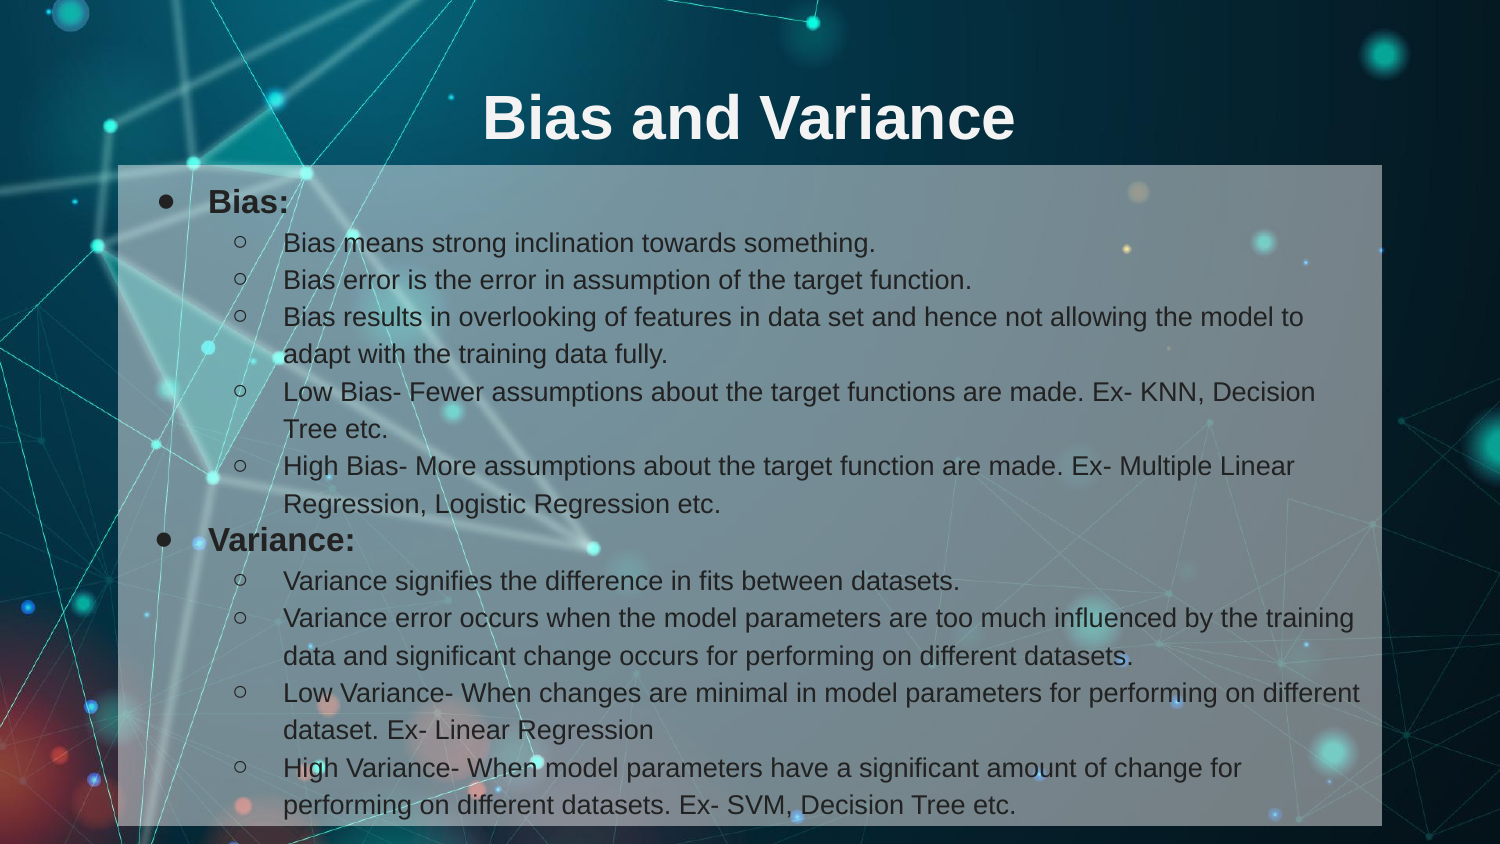

# Bias and Variance
Bias:
Bias means strong inclination towards something.
Bias error is the error in assumption of the target function.
Bias results in overlooking of features in data set and hence not allowing the model to adapt with the training data fully.
Low Bias- Fewer assumptions about the target functions are made. Ex- KNN, Decision Tree etc.
High Bias- More assumptions about the target function are made. Ex- Multiple Linear Regression, Logistic Regression etc.
Variance:
Variance signifies the difference in fits between datasets.
Variance error occurs when the model parameters are too much influenced by the training data and significant change occurs for performing on different datasets.
Low Variance- When changes are minimal in model parameters for performing on different dataset. Ex- Linear Regression
High Variance- When model parameters have a significant amount of change for performing on different datasets. Ex- SVM, Decision Tree etc.